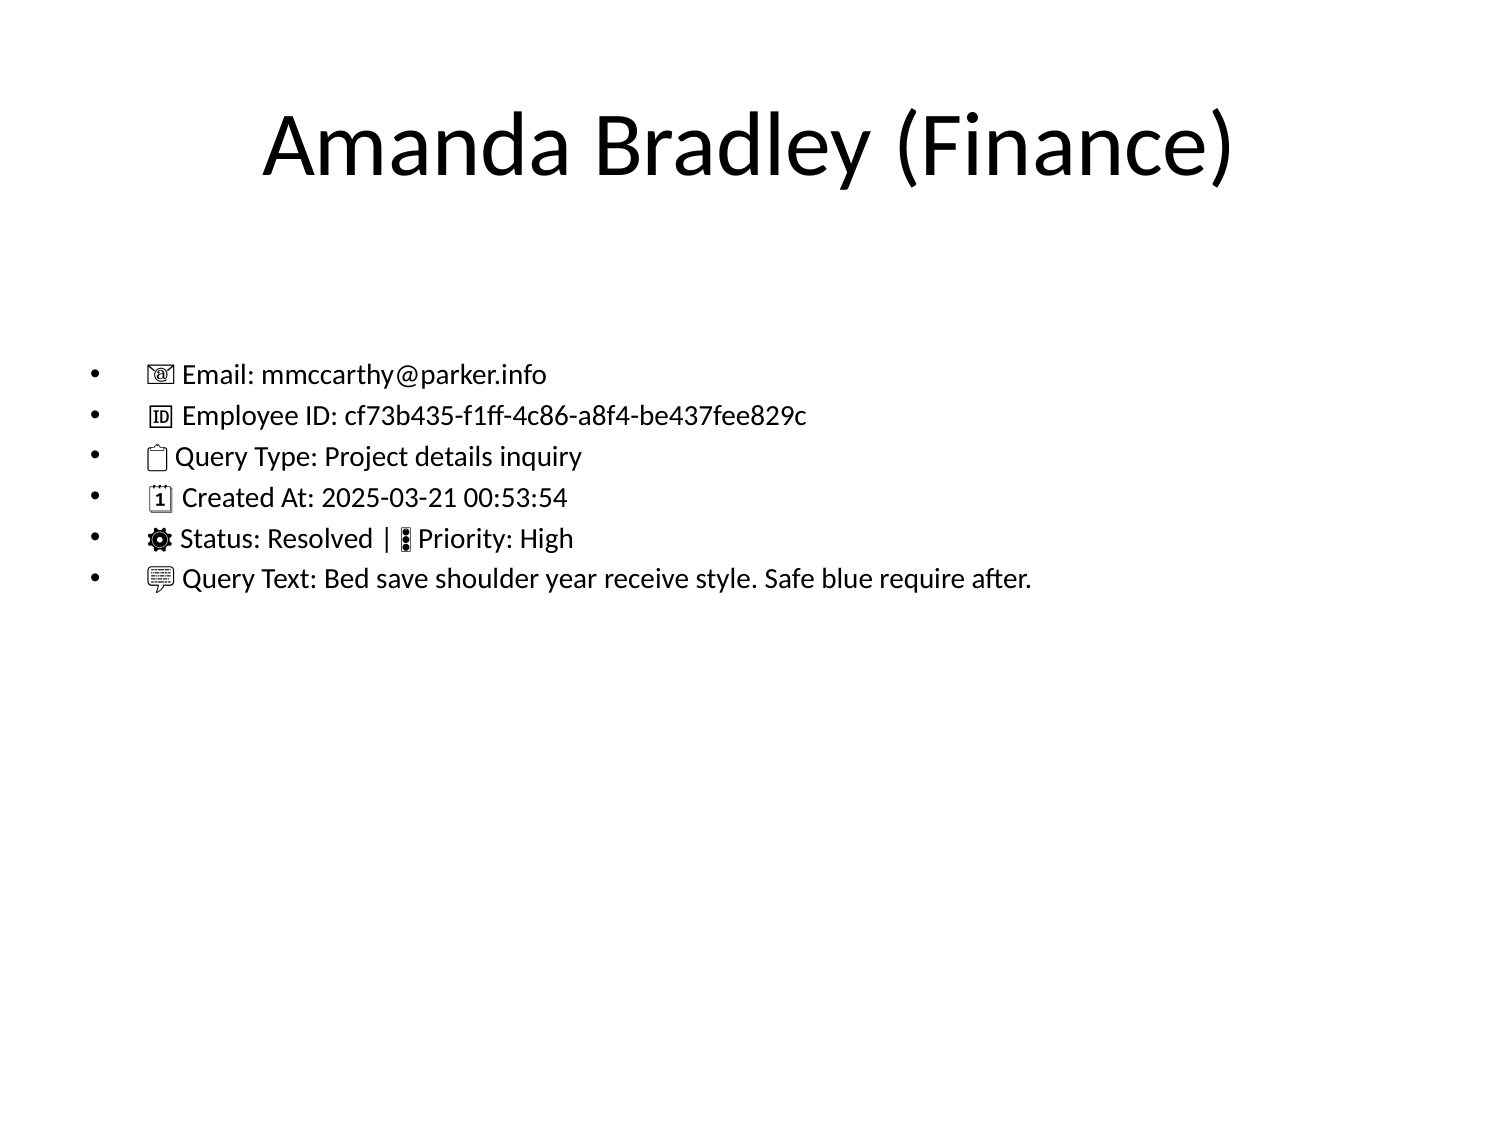

# Amanda Bradley (Finance)

📧 Email: mmccarthy@parker.info
🆔 Employee ID: cf73b435-f1ff-4c86-a8f4-be437fee829c
📋 Query Type: Project details inquiry
🗓 Created At: 2025-03-21 00:53:54
⚙ Status: Resolved | 🚦 Priority: High
💬 Query Text: Bed save shoulder year receive style. Safe blue require after.